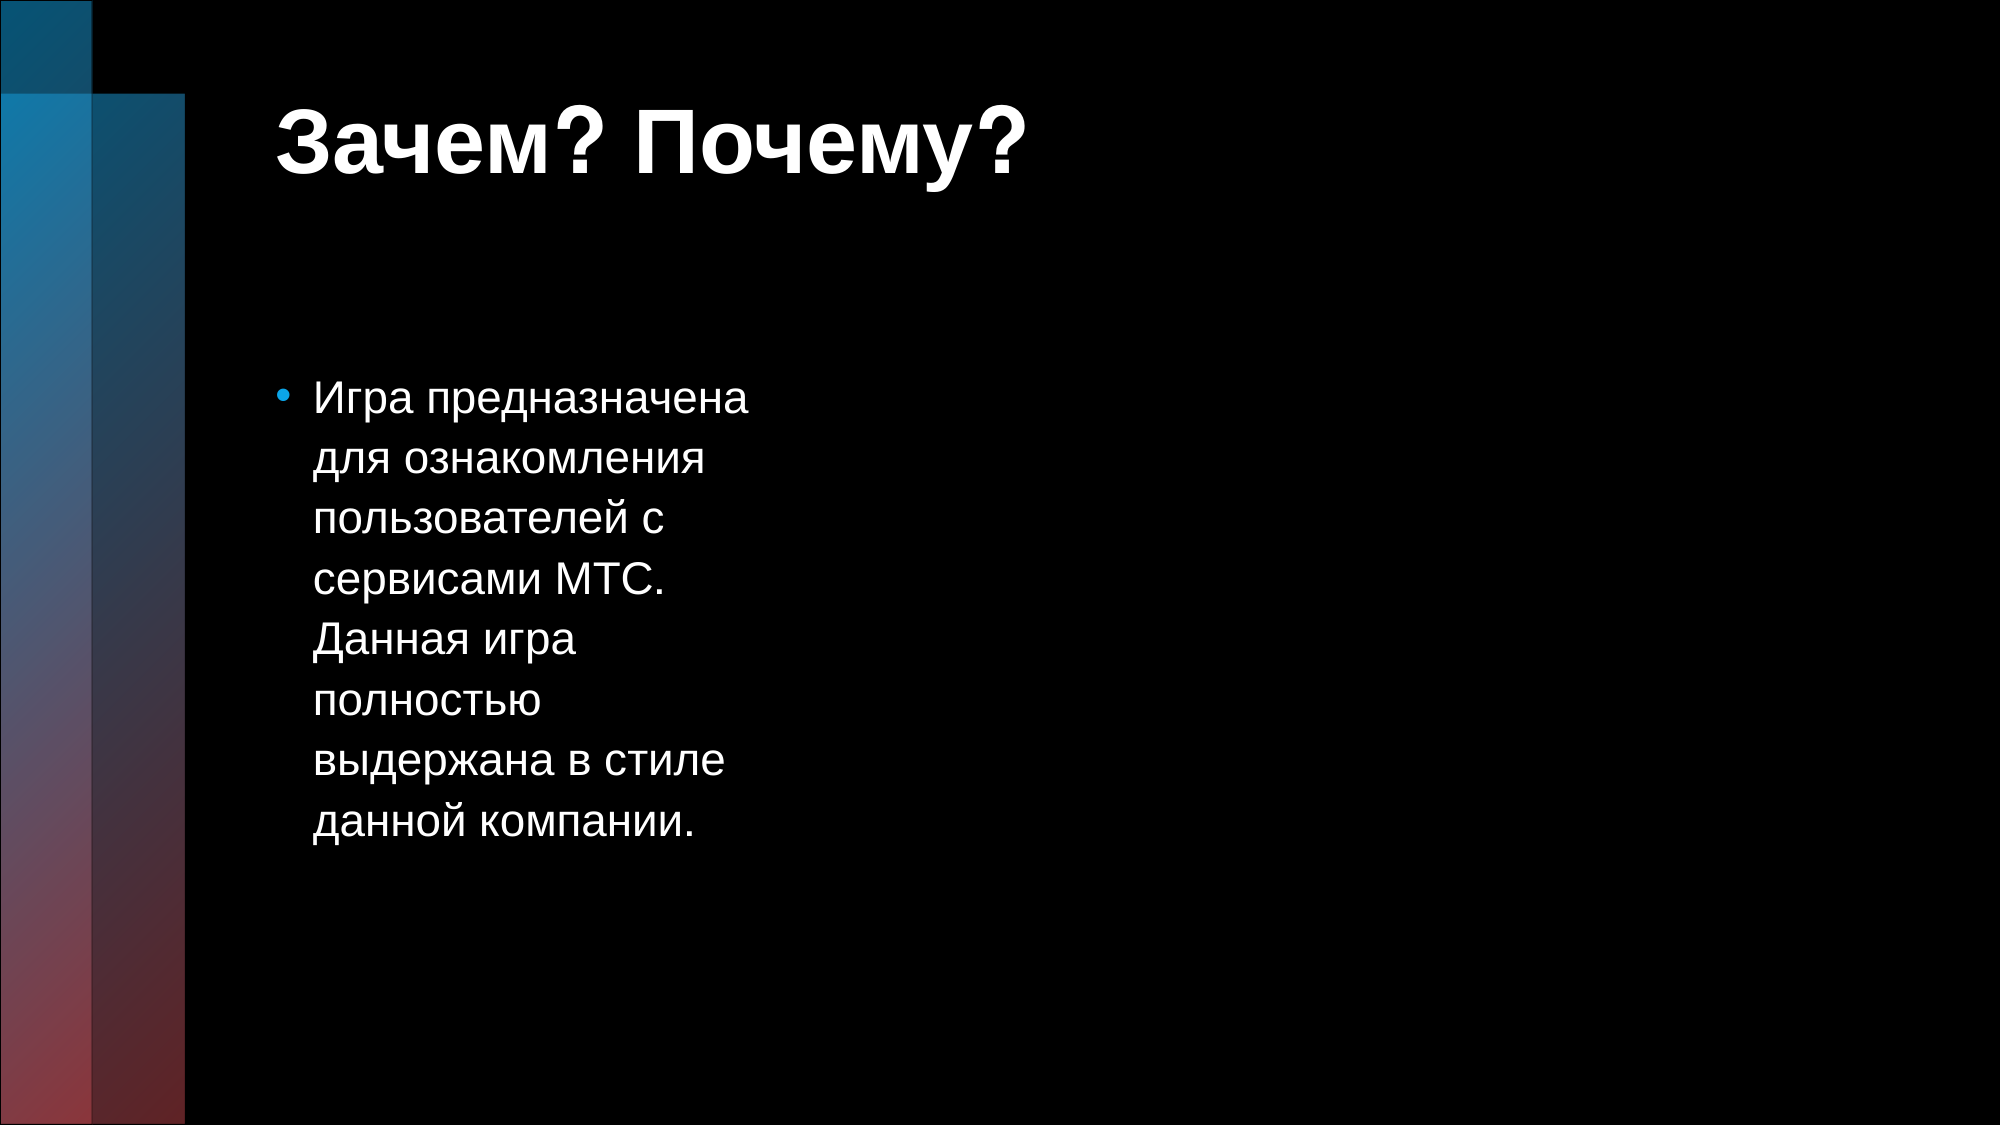

# Зачем? Почему?
Игра предназначена для ознакомления пользователей с сервисами МТС. Данная игра полностью выдержана в стиле данной компании.